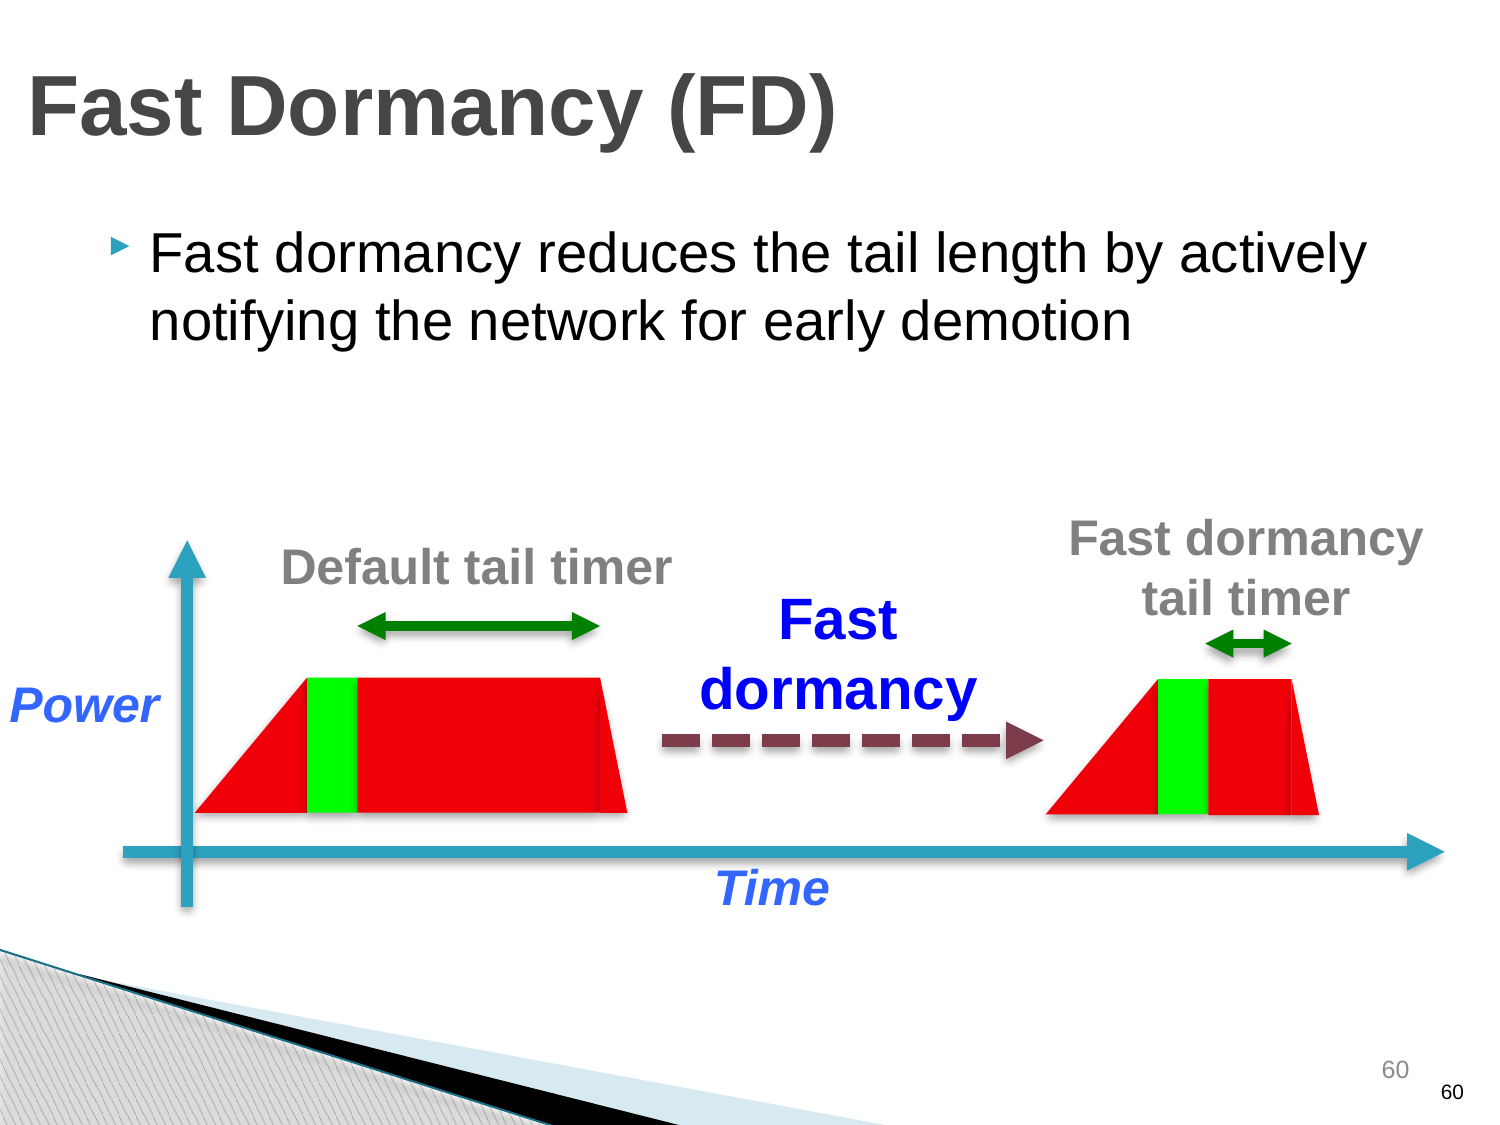

# Fast Dormancy (FD)
Fast dormancy reduces the tail length by actively notifying the network for early demotion
Fast dormancy
tail timer
Default tail timer
Fast dormancy
Power

Time
60
60